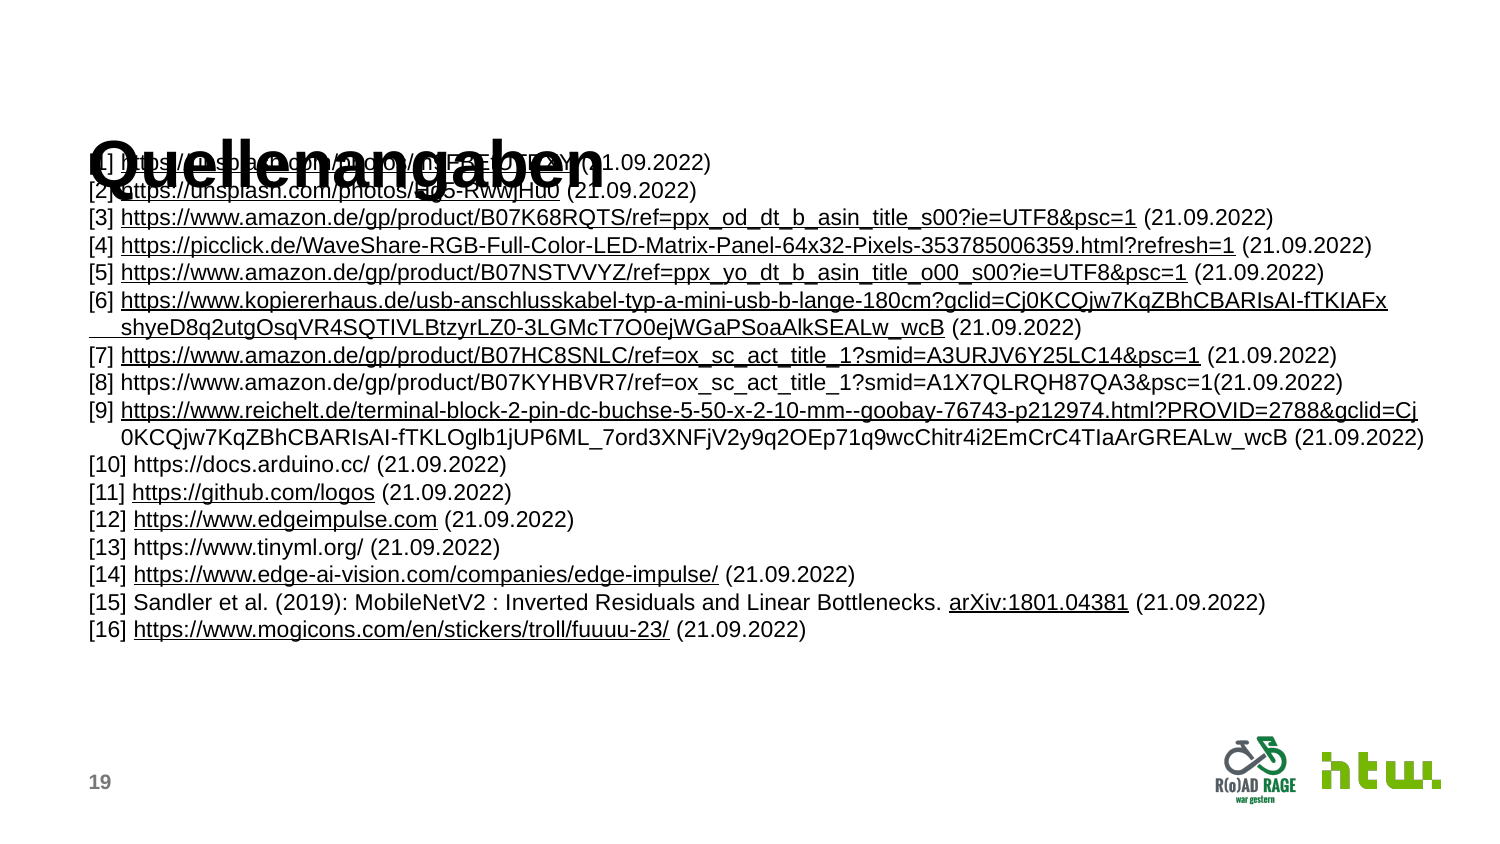

# Quellenangaben
[1] https://unsplash.com/photos/m9FBEtUTRXY (21.09.2022)
[2] https://unsplash.com/photos/Hg5-RwwjHu0 (21.09.2022)
[3] https://www.amazon.de/gp/product/B07K68RQTS/ref=ppx_od_dt_b_asin_title_s00?ie=UTF8&psc=1 (21.09.2022)
[4] https://picclick.de/WaveShare-RGB-Full-Color-LED-Matrix-Panel-64x32-Pixels-353785006359.html?refresh=1 (21.09.2022)
[5] https://www.amazon.de/gp/product/B07NSTVVYZ/ref=ppx_yo_dt_b_asin_title_o00_s00?ie=UTF8&psc=1 (21.09.2022)
[6] https://www.kopiererhaus.de/usb-anschlusskabel-typ-a-mini-usb-b-lange-180cm?gclid=Cj0KCQjw7KqZBhCBARIsAI-fTKIAFx
     shyeD8q2utgOsqVR4SQTIVLBtzyrLZ0-3LGMcT7O0ejWGaPSoaAlkSEALw_wcB (21.09.2022)
[7] https://www.amazon.de/gp/product/B07HC8SNLC/ref=ox_sc_act_title_1?smid=A3URJV6Y25LC14&psc=1 (21.09.2022)
[8] https://www.amazon.de/gp/product/B07KYHBVR7/ref=ox_sc_act_title_1?smid=A1X7QLRQH87QA3&psc=1(21.09.2022)
[9] https://www.reichelt.de/terminal-block-2-pin-dc-buchse-5-50-x-2-10-mm--goobay-76743-p212974.html?PROVID=2788&gclid=Cj
     0KCQjw7KqZBhCBARIsAI-fTKLOglb1jUP6ML_7ord3XNFjV2y9q2OEp71q9wcChitr4i2EmCrC4TIaArGREALw_wcB (21.09.2022)
[10] https://docs.arduino.cc/ (21.09.2022)
[11] https://github.com/logos (21.09.2022)
[12] https://www.edgeimpulse.com (21.09.2022)
[13] https://www.tinyml.org/ (21.09.2022)
[14] https://www.edge-ai-vision.com/companies/edge-impulse/ (21.09.2022)
[15] Sandler et al. (2019): MobileNetV2 : Inverted Residuals and Linear Bottlenecks. arXiv:1801.04381 (21.09.2022)
[16] https://www.mogicons.com/en/stickers/troll/fuuuu-23/ (21.09.2022)

19